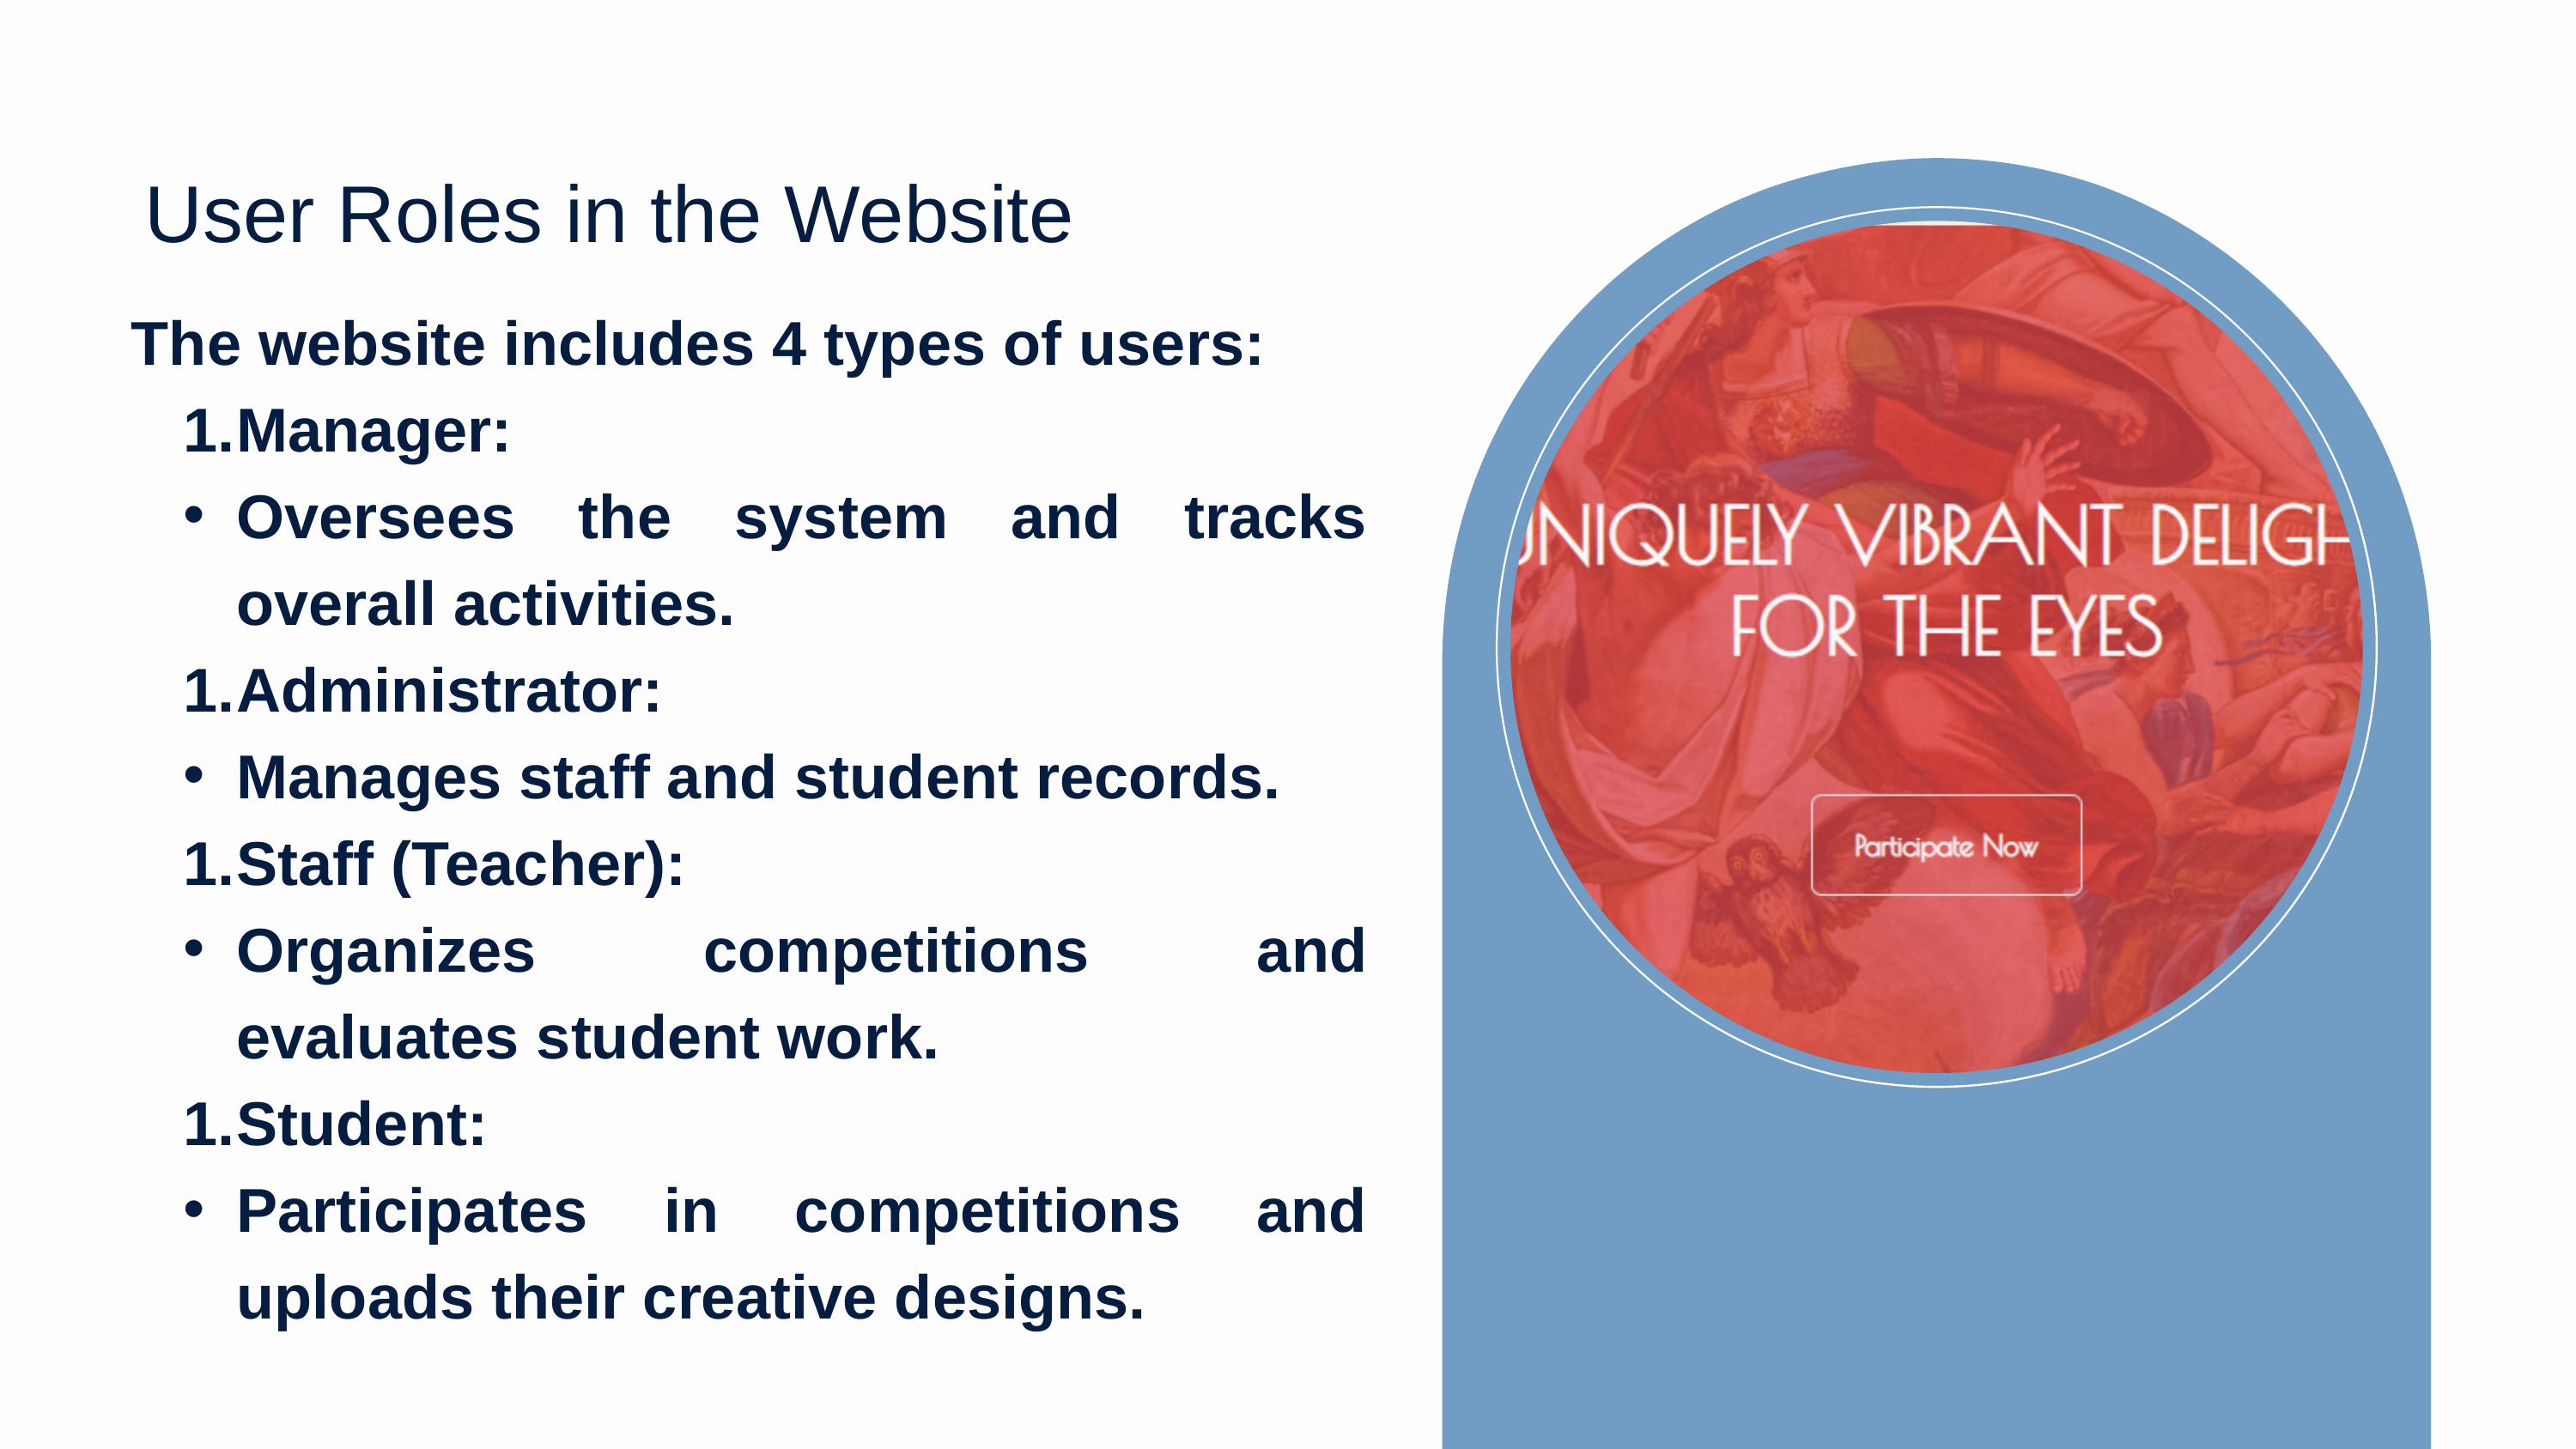

User Roles in the Website

The website includes 4 types of users:
Manager:
Oversees the system and tracks overall activities.
Administrator:
Manages staff and student records.
Staff (Teacher):
Organizes competitions and evaluates student work.
Student:
Participates in competitions and uploads their creative designs.